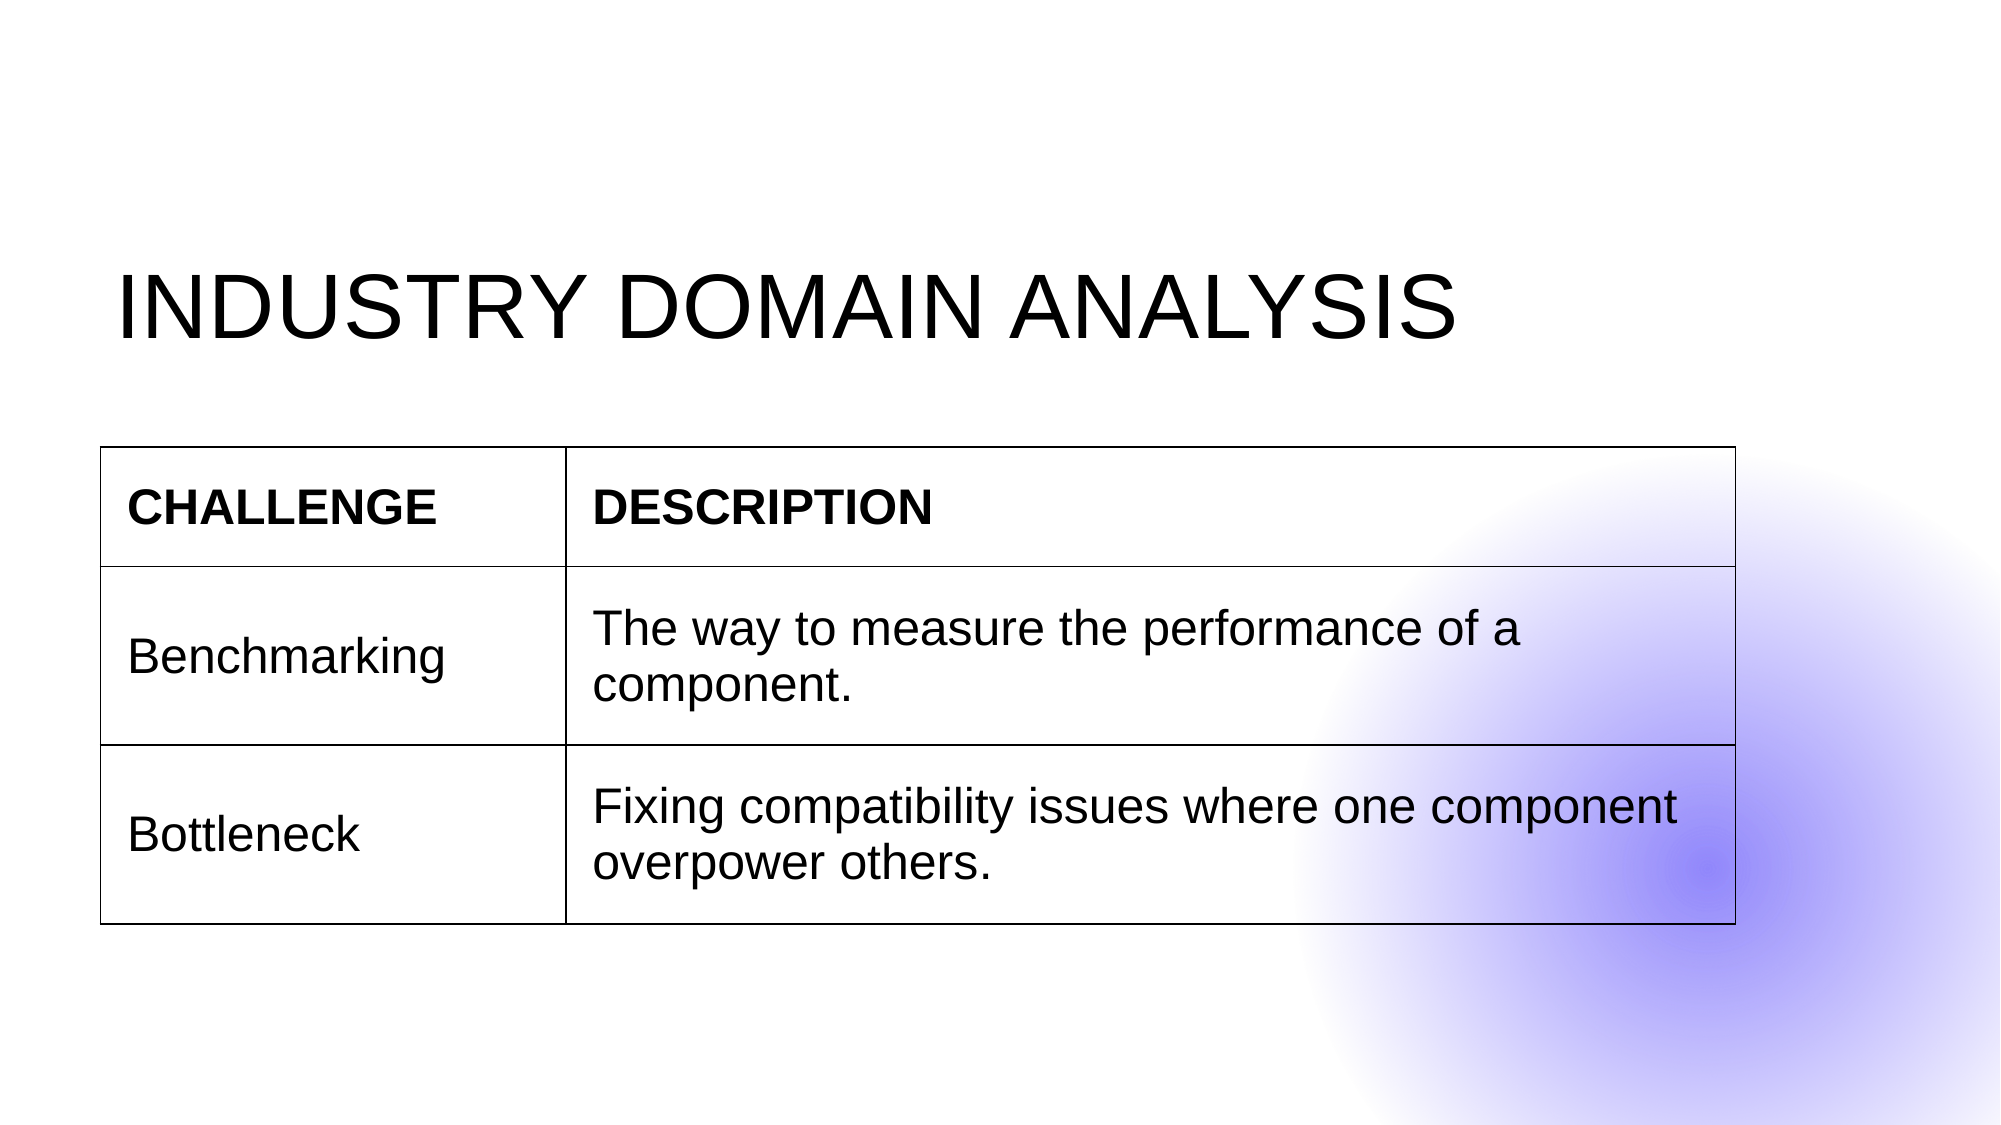

# Industry Domain analysis
| Challenge | Description |
| --- | --- |
| Benchmarking | The way to measure the performance of a component. |
| Bottleneck | Fixing compatibility issues where one component overpower others. |